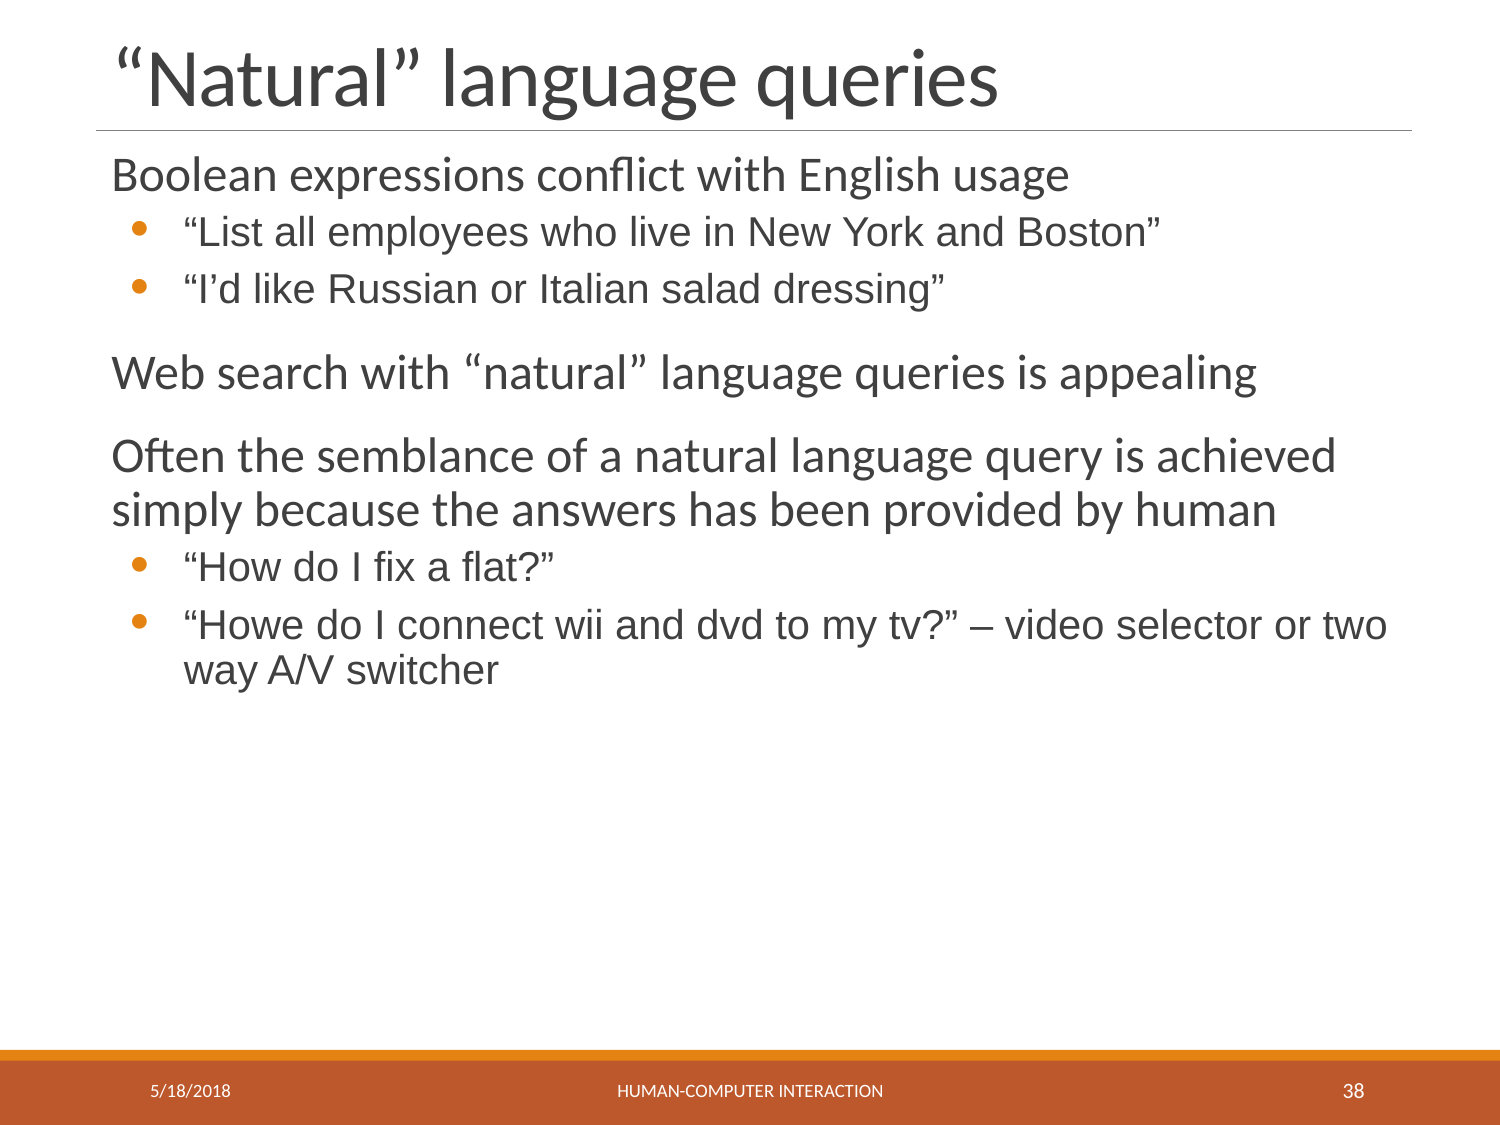

# “Natural” language queries
Boolean expressions conflict with English usage
“List all employees who live in New York and Boston”
“I’d like Russian or Italian salad dressing”
Web search with “natural” language queries is appealing
Often the semblance of a natural language query is achieved simply because the answers has been provided by human
“How do I fix a flat?”
“Howe do I connect wii and dvd to my tv?” – video selector or two way A/V switcher

5/18/2018
Human-computer interaction
38